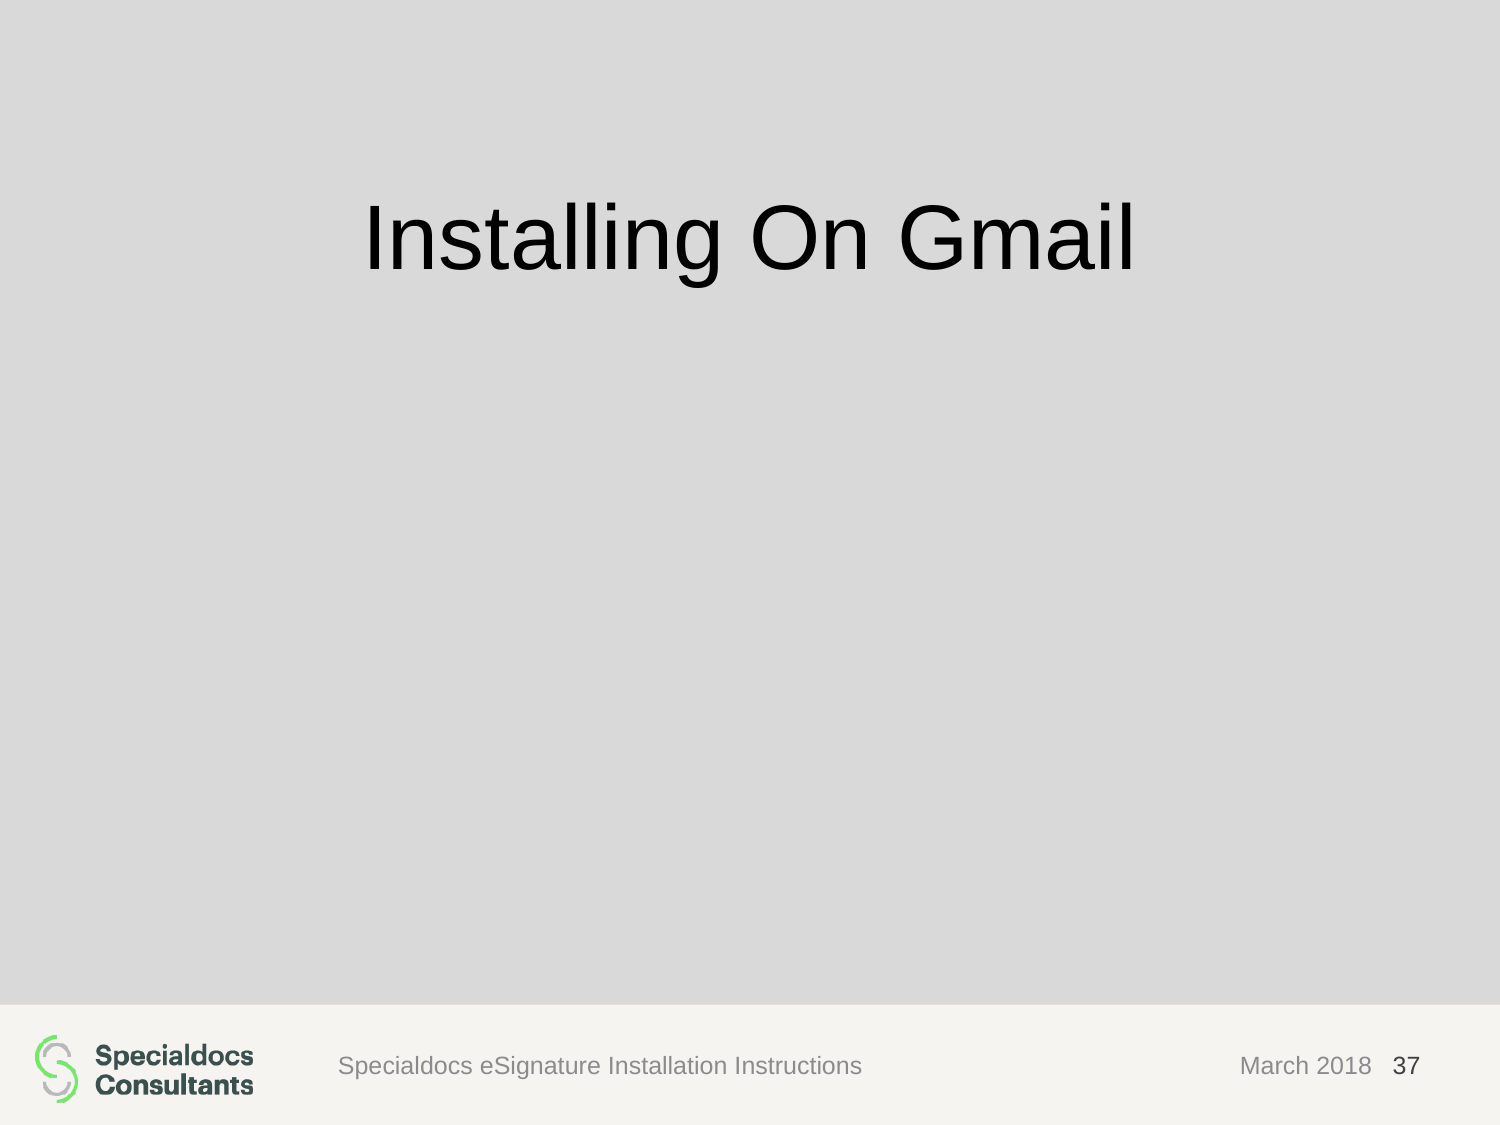

# Installing On Gmail
Specialdocs eSignature Installation Instructions
March 2018
37